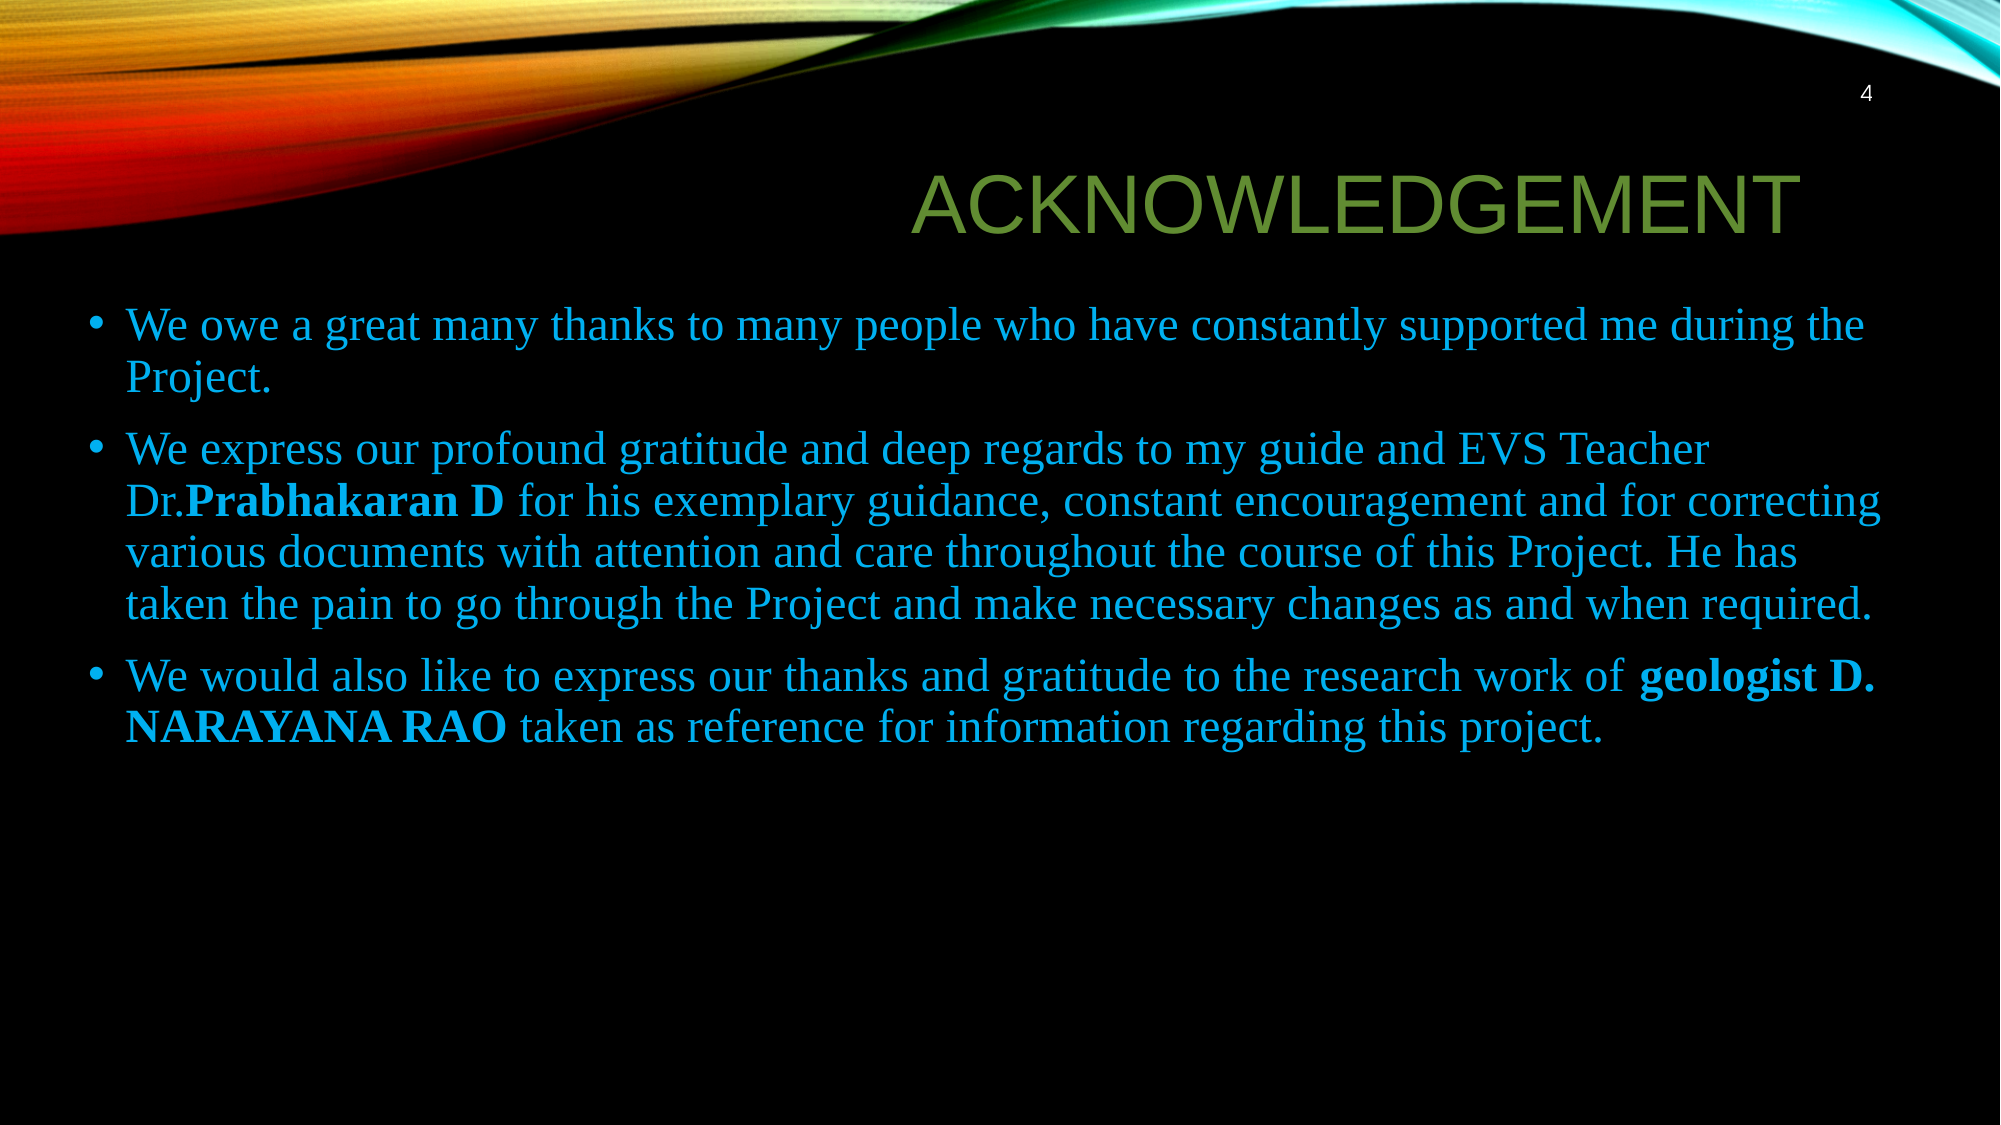

4
# ACKNOWLEDGEMENT
We owe a great many thanks to many people who have constantly supported me during the Project.
We express our profound gratitude and deep regards to my guide and EVS Teacher   Dr.Prabhakaran D for his exemplary guidance, constant encouragement and for correcting various documents with attention and care throughout the course of this Project. He has taken the pain to go through the Project and make necessary changes as and when required.
We would also like to express our thanks and gratitude to the research work of geologist D. NARAYANA RAO taken as reference for information regarding this project.